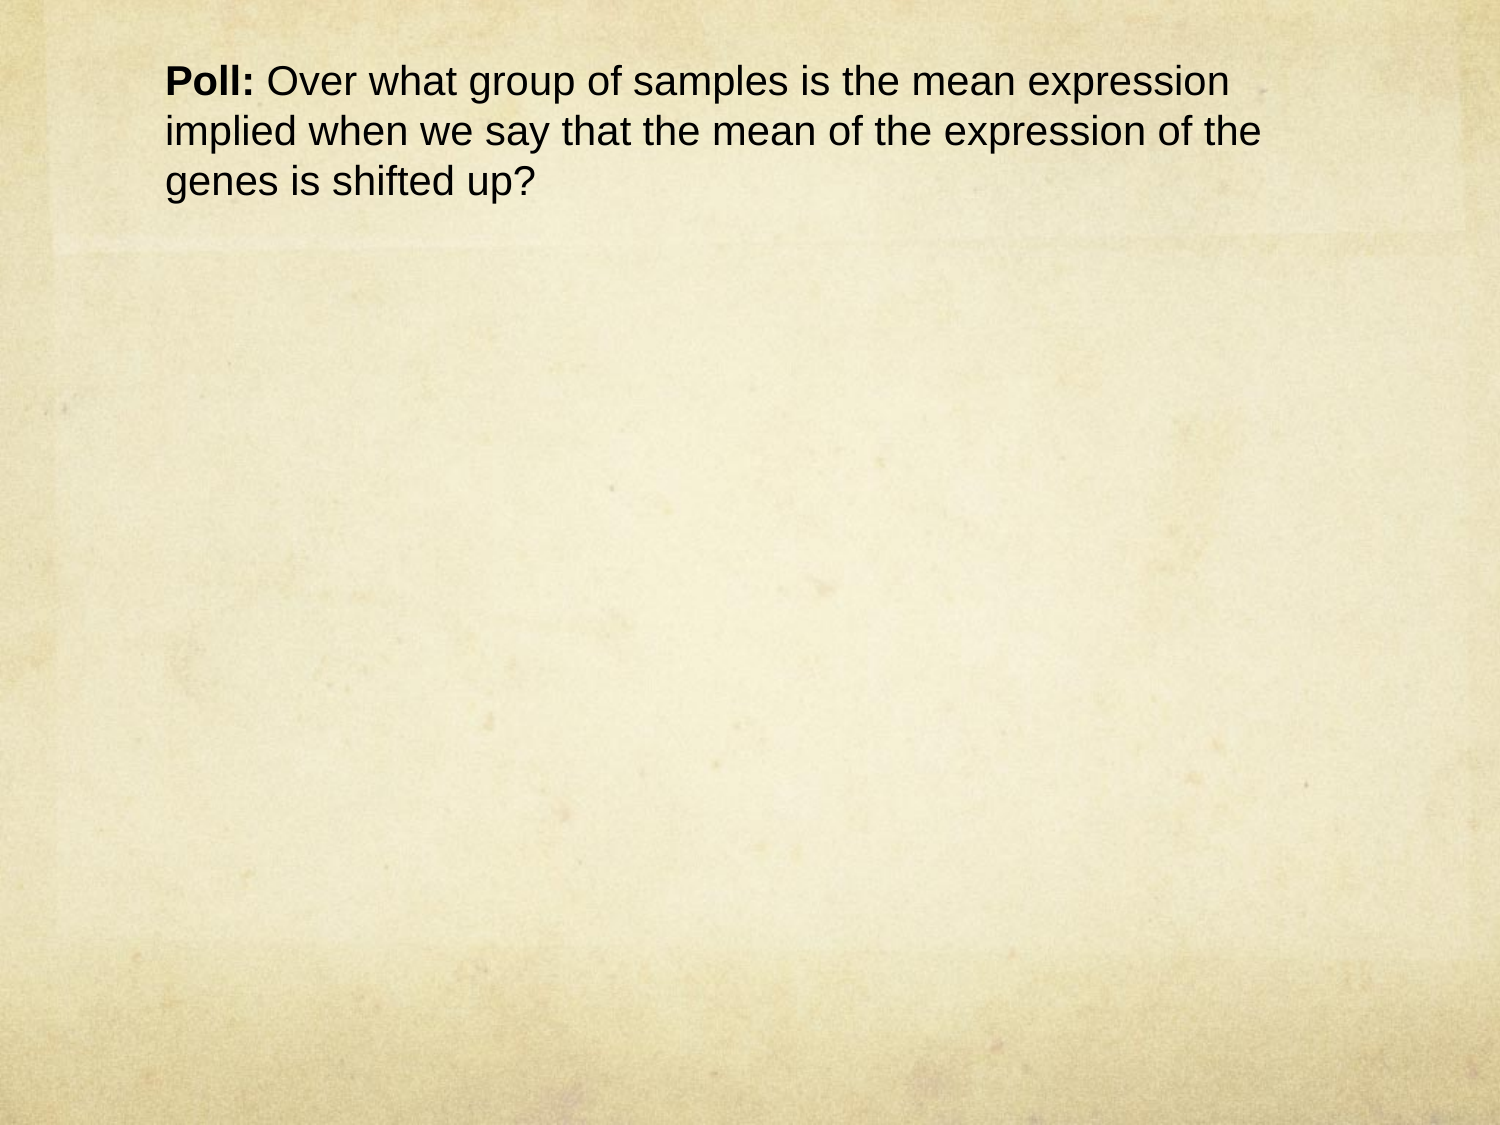

# Poll: Over what group of samples is the mean expression implied when we say that the mean of the expression of the genes is shifted up?